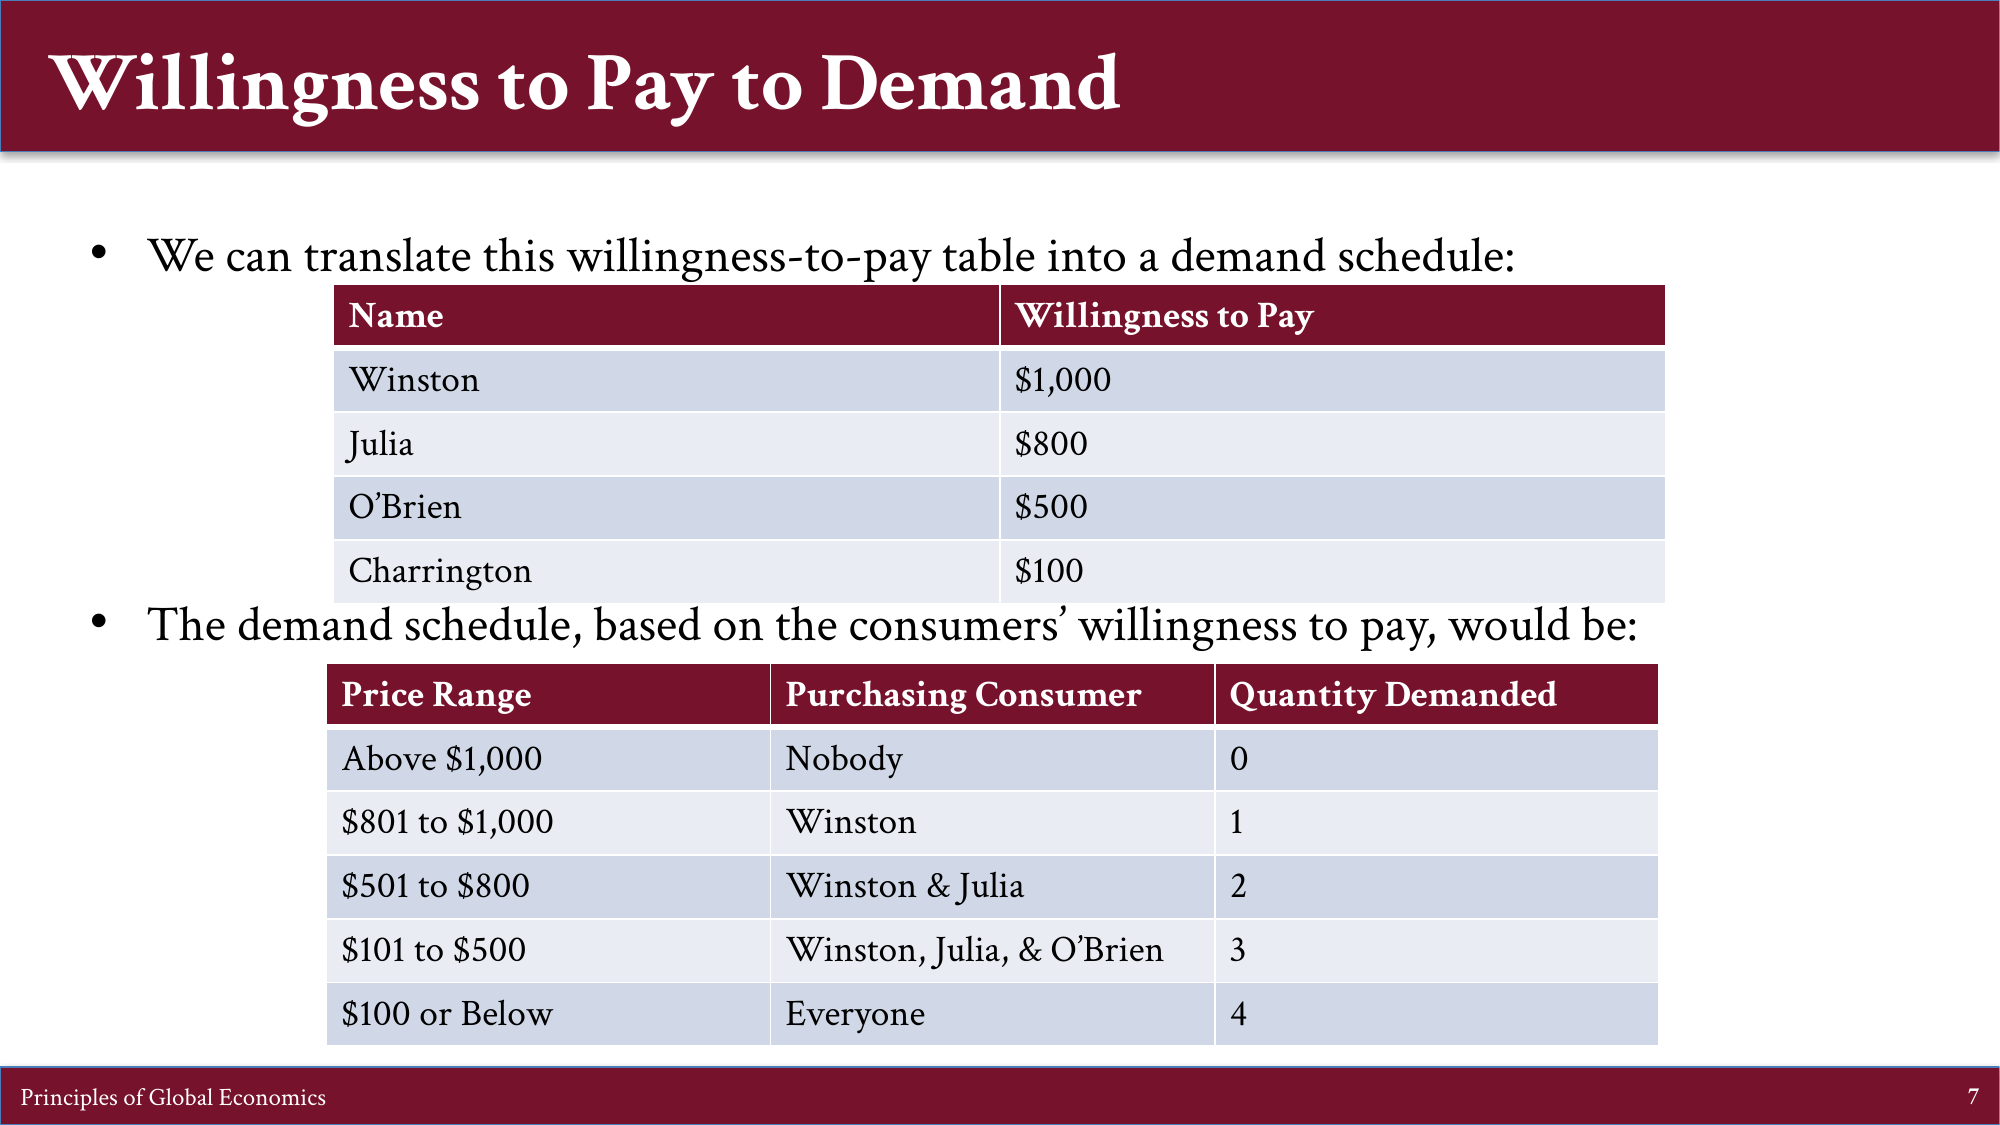

# Willingness to Pay to Demand
We can translate this willingness-to-pay table into a demand schedule:

The demand schedule, based on the consumers’ willingness to pay, would be:
| Name | Willingness to Pay |
| --- | --- |
| Winston | $1,000 |
| Julia | $800 |
| O’Brien | $500 |
| Charrington | $100 |
| Price Range | Purchasing Consumer | Quantity Demanded |
| --- | --- | --- |
| Above $1,000 |  |  |
| $801 to $1,000 |  |  |
| $501 to $800 |  |  |
| $101 to $500 |  |  |
| $100 or Below |  |  |
| Price Range | Purchasing Consumer | Quantity Demanded |
| --- | --- | --- |
| Above $1,000 | Nobody | 0 |
| $801 to $1,000 | Winston | 1 |
| $501 to $800 | Winston & Julia | 2 |
| $101 to $500 | Winston, Julia, & O’Brien | 3 |
| $100 or Below | Everyone | 4 |

 Principles of Global Economics
7